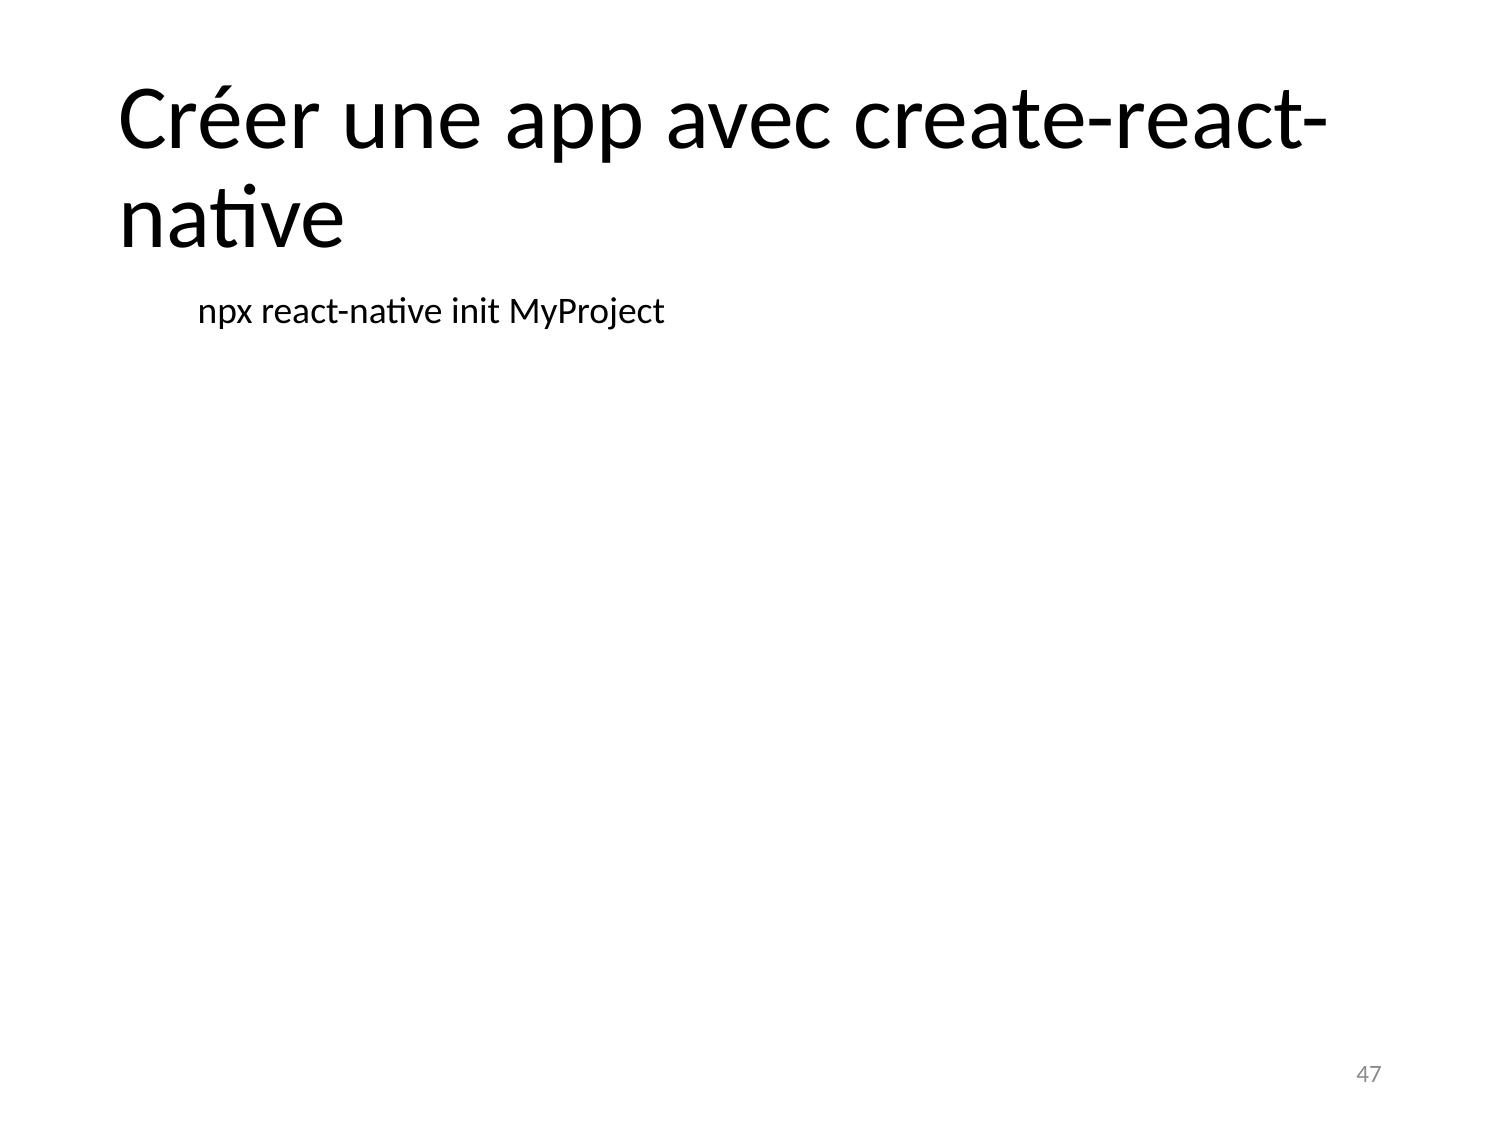

# Créer une app avec create-react-native
npx react-native init MyProject
47